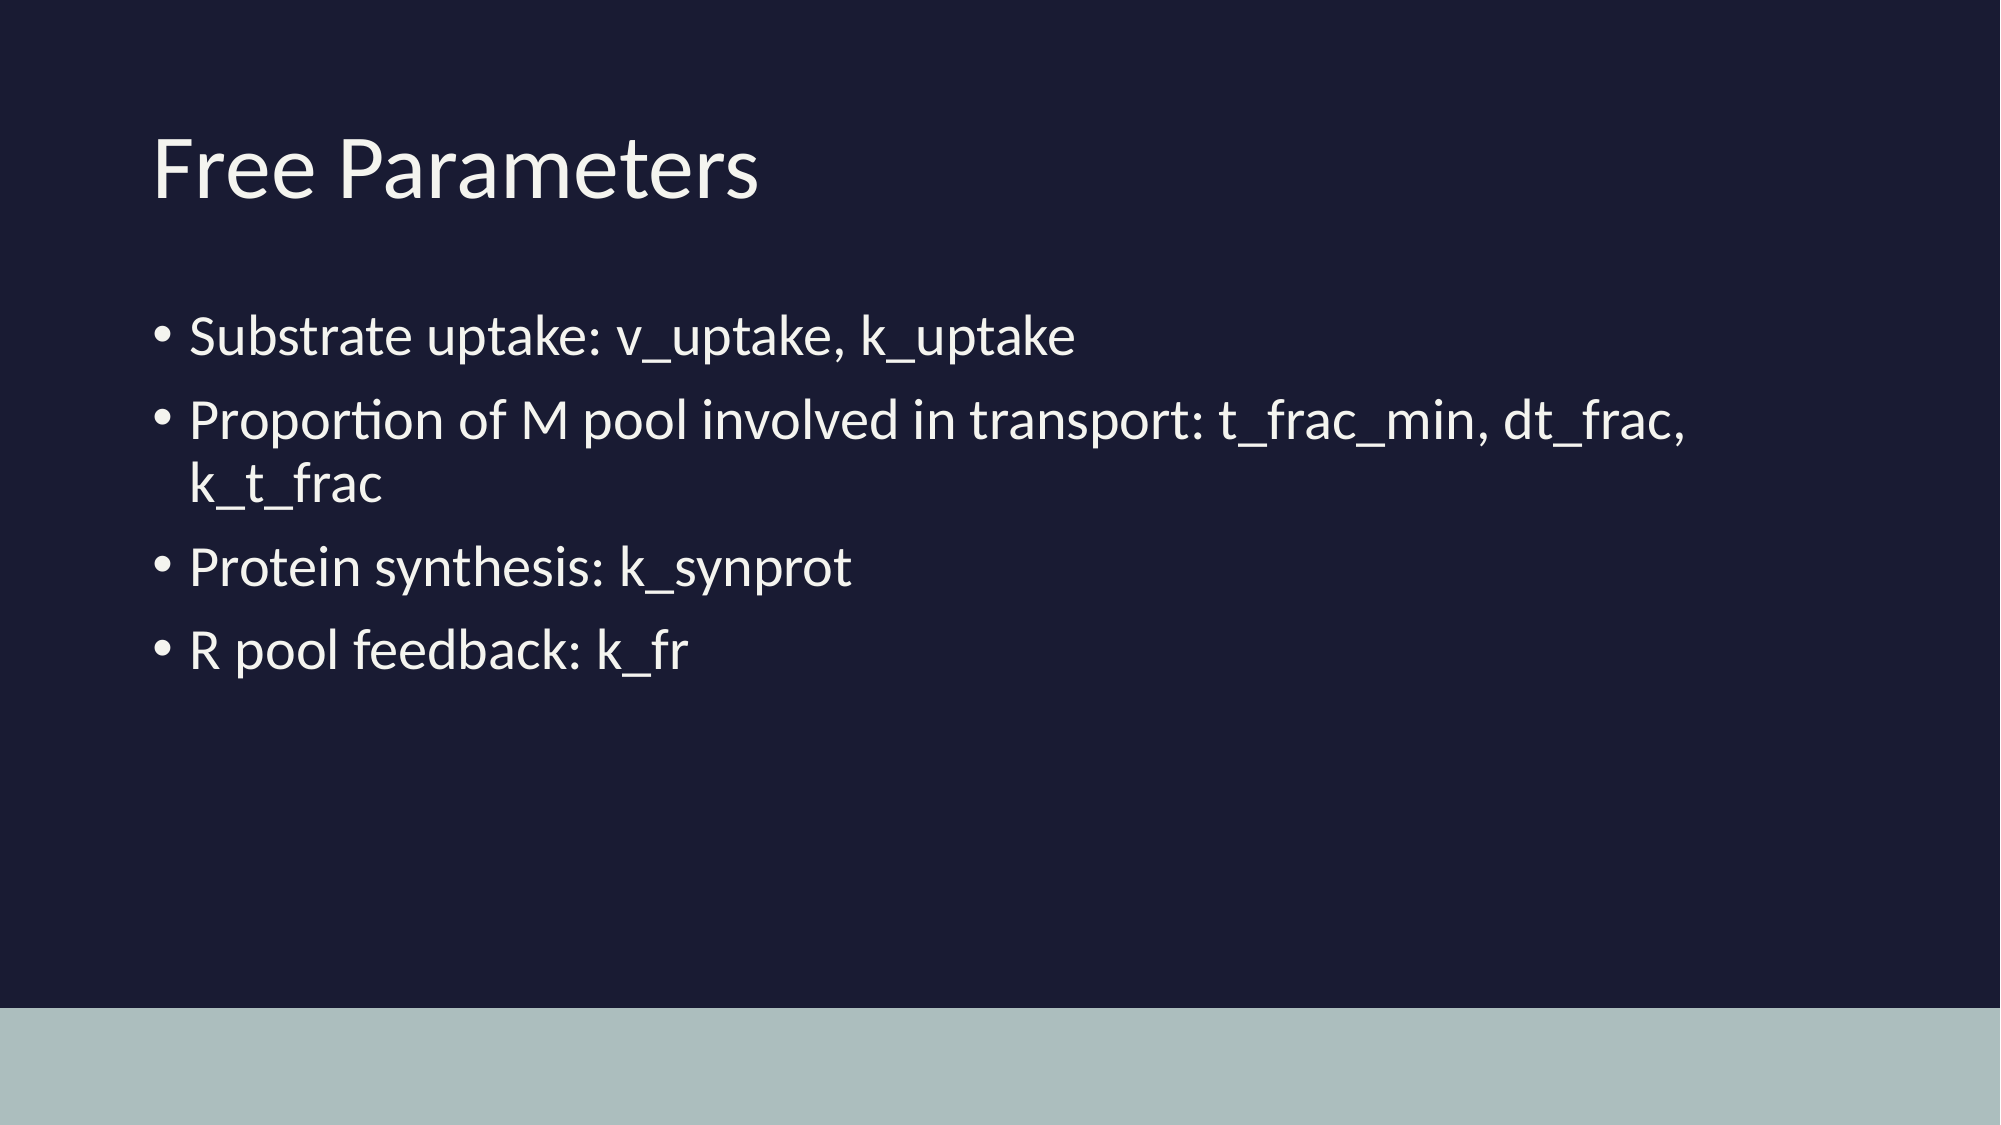

# Free Parameters
Substrate uptake: v_uptake, k_uptake
Proportion of M pool involved in transport: t_frac_min, dt_frac, k_t_frac
Protein synthesis: k_synprot
R pool feedback: k_fr